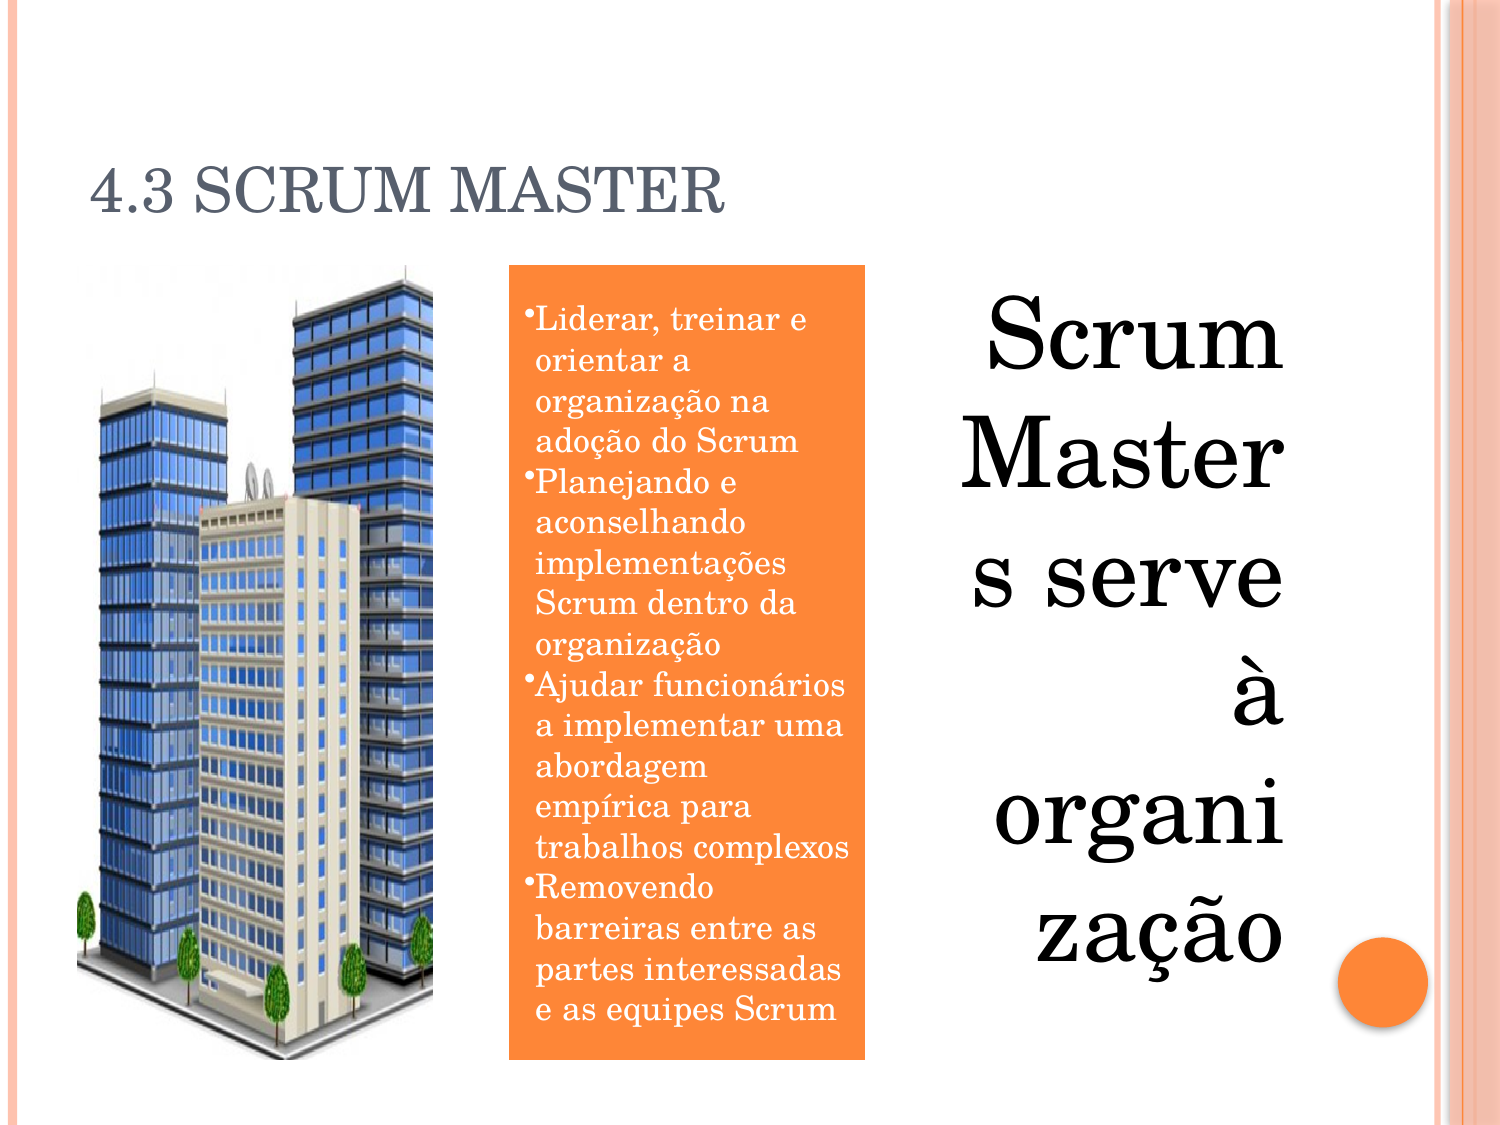

# 4.3 Scrum Master
Scrum Masters serve à organização
Liderar, treinar e orientar a organização na adoção do Scrum
Planejando e aconselhando implementações Scrum dentro da organização
Ajudar funcionários a implementar uma abordagem empírica para trabalhos complexos
Removendo barreiras entre as partes interessadas e as equipes Scrum